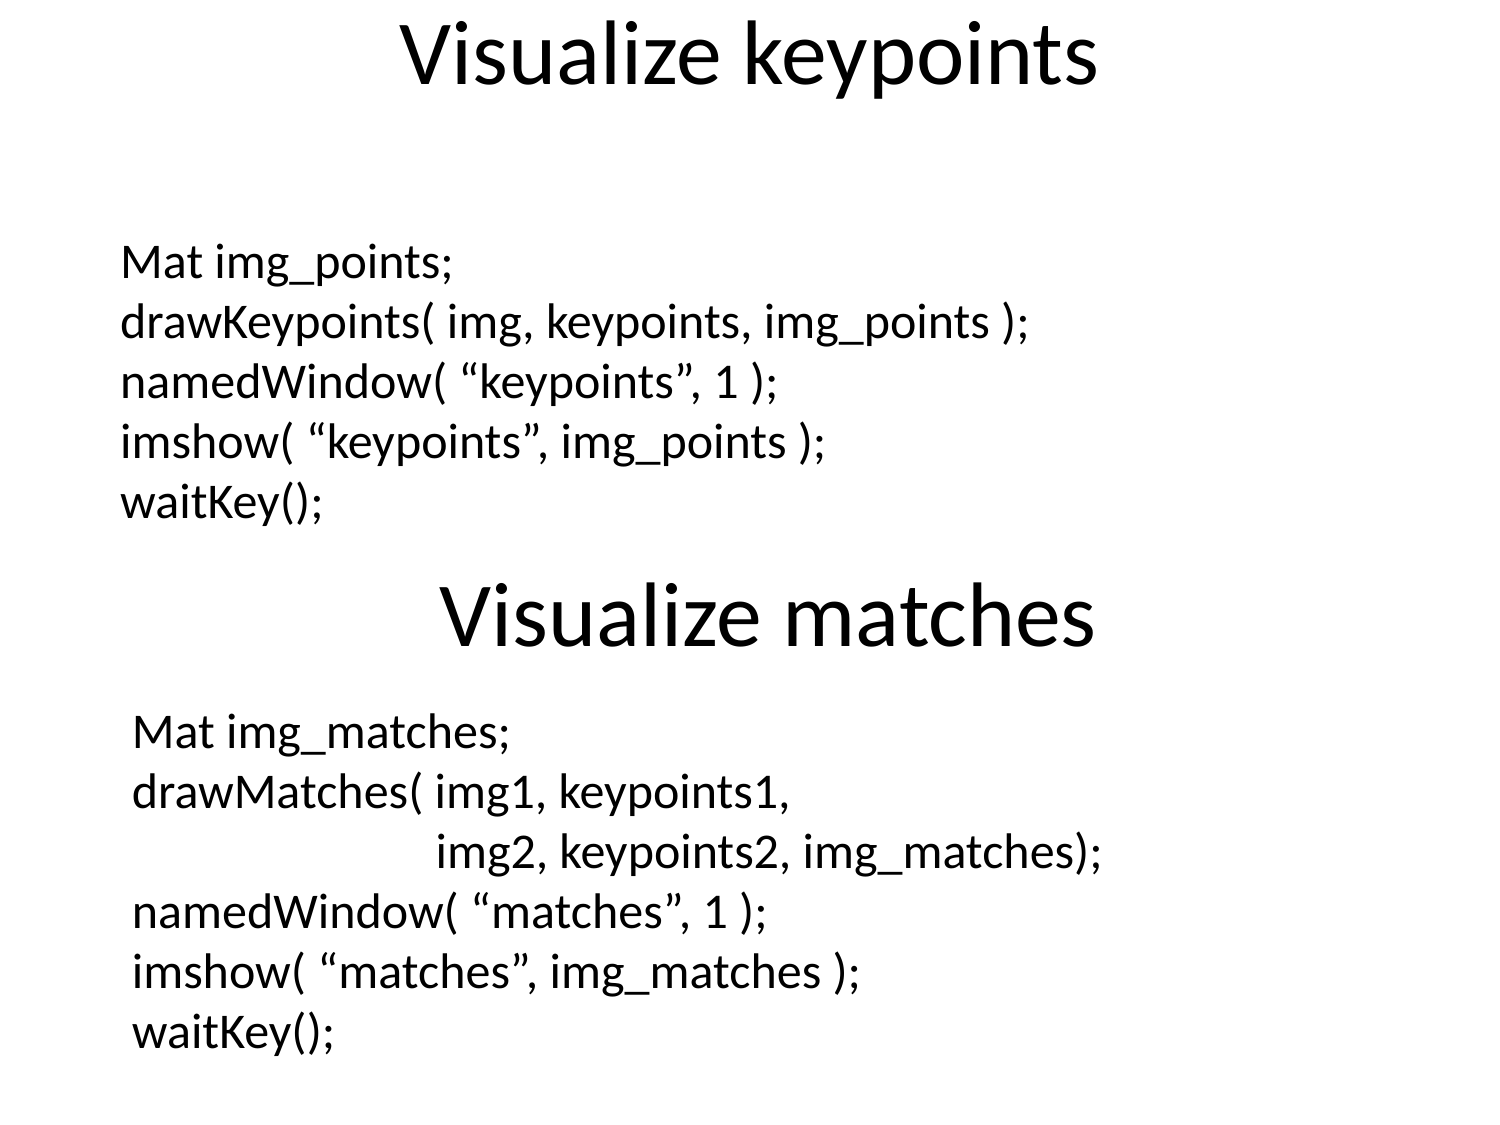

# Visualize keypoints
Mat img_points;
drawKeypoints( img, keypoints, img_points );
namedWindow( “keypoints”, 1 );
imshow( “keypoints”, img_points );
waitKey();
Visualize matches
Mat img_matches;
drawMatches( img1, keypoints1,
                           img2, keypoints2, img_matches);
namedWindow( “matches”, 1 );
imshow( “matches”, img_matches );
waitKey();